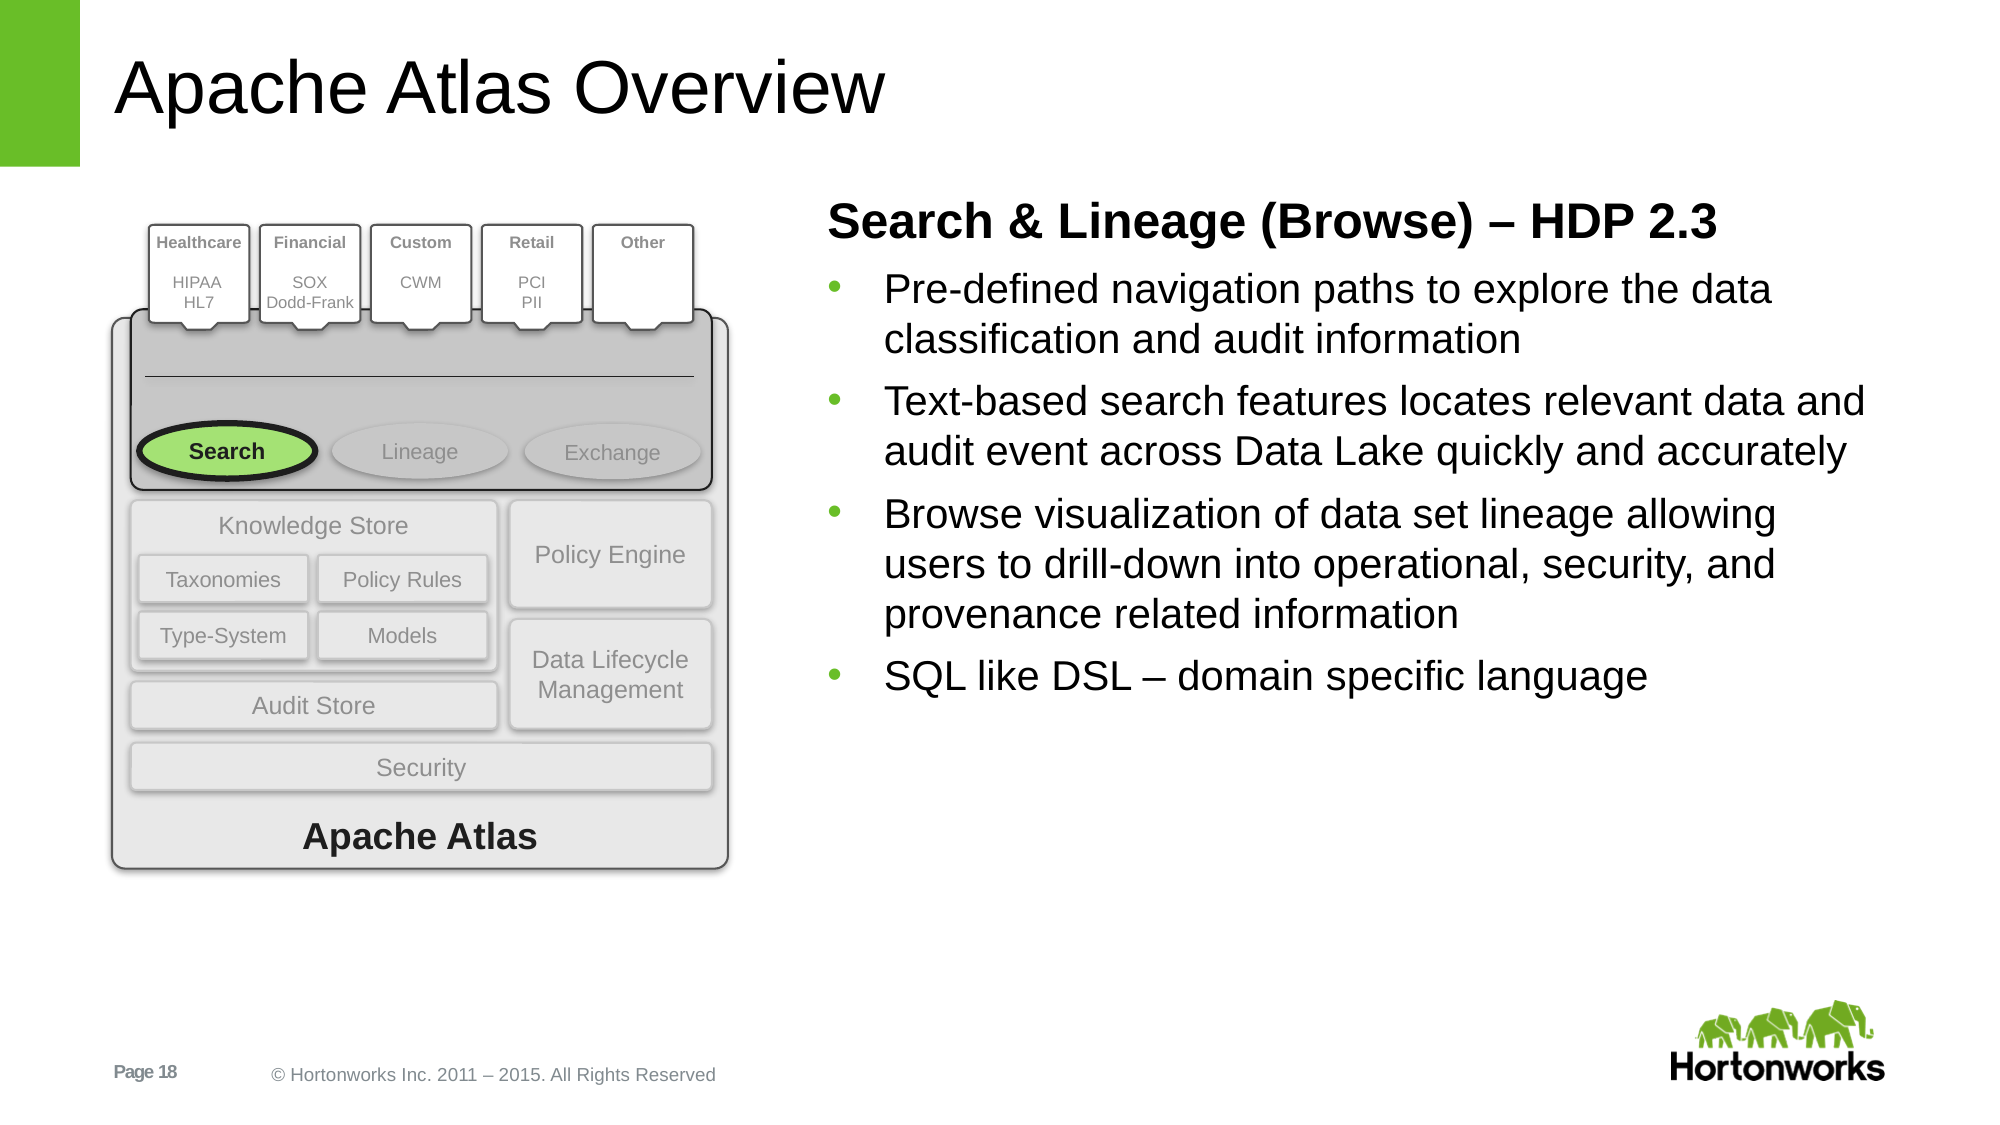

# Apache Atlas Overview
Search & Lineage (Browse) – HDP 2.3
Pre-defined navigation paths to explore the data classification and audit information
Text-based search features locates relevant data and audit event across Data Lake quickly and accurately
Browse visualization of data set lineage allowing users to drill-down into operational, security, and provenance related information
SQL like DSL – domain specific language

Healthcare

HIPAA
HL7

Financial

SOX
Dodd-Frank

Custom

CWM

Retail

PCI
PII

Other

REST API
Services
Apache Atlas
Search
Lineage
Exchange
Policy Engine
Knowledge Store
Taxonomies
Policy Rules
Type-System
Models
Data Lifecycle Management
Audit Store
Security